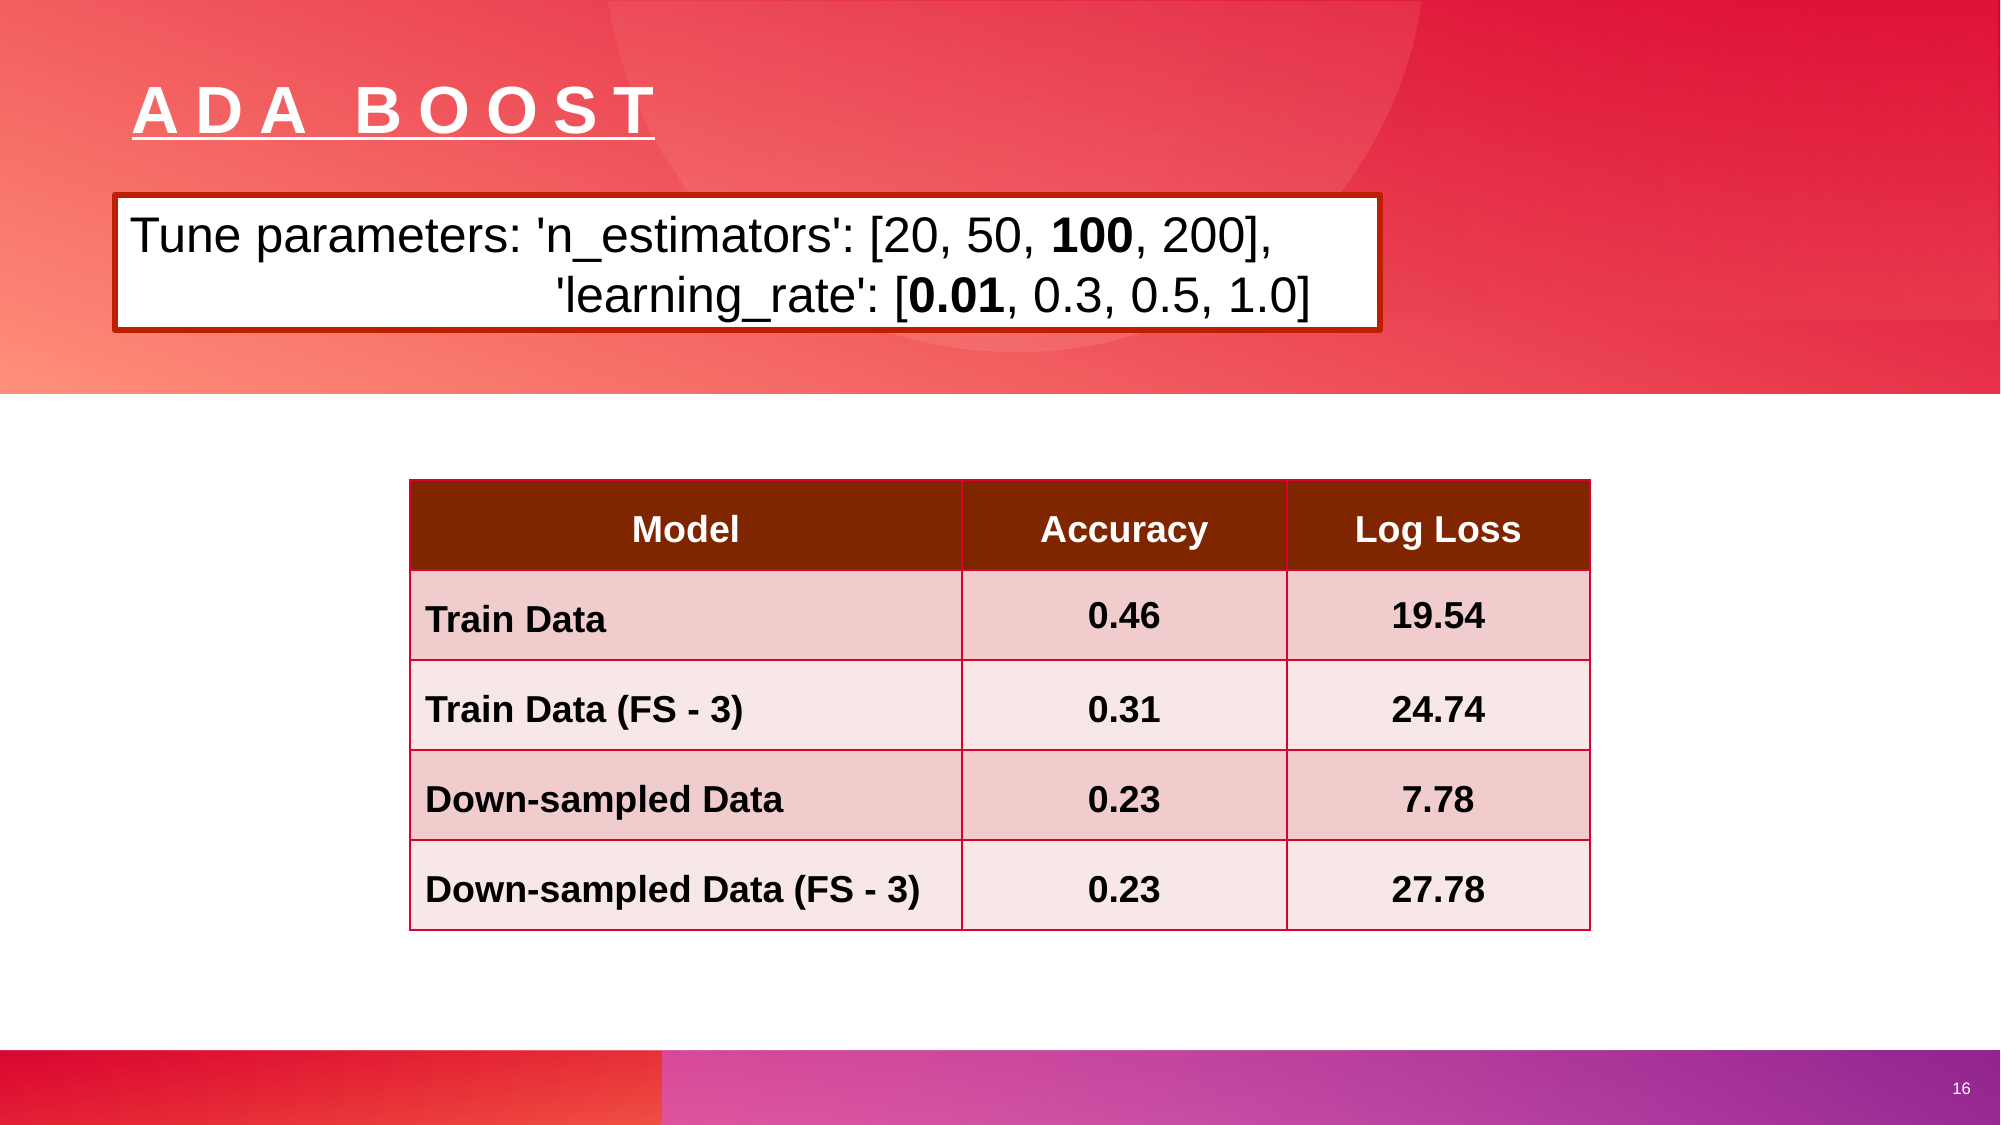

Ada boost
Tune parameters: 'n_estimators': [20, 50, 100, 200],
		         'learning_rate': [0.01, 0.3, 0.5, 1.0]
| Model | Accuracy | Log Loss |
| --- | --- | --- |
| Train Data | 0.46 | 19.54 |
| Train Data (FS - 3) | 0.31 | 24.74 |
| Down-sampled Data | 0.23 | 7.78 |
| Down-sampled Data (FS - 3) | 0.23 | 27.78 |
16